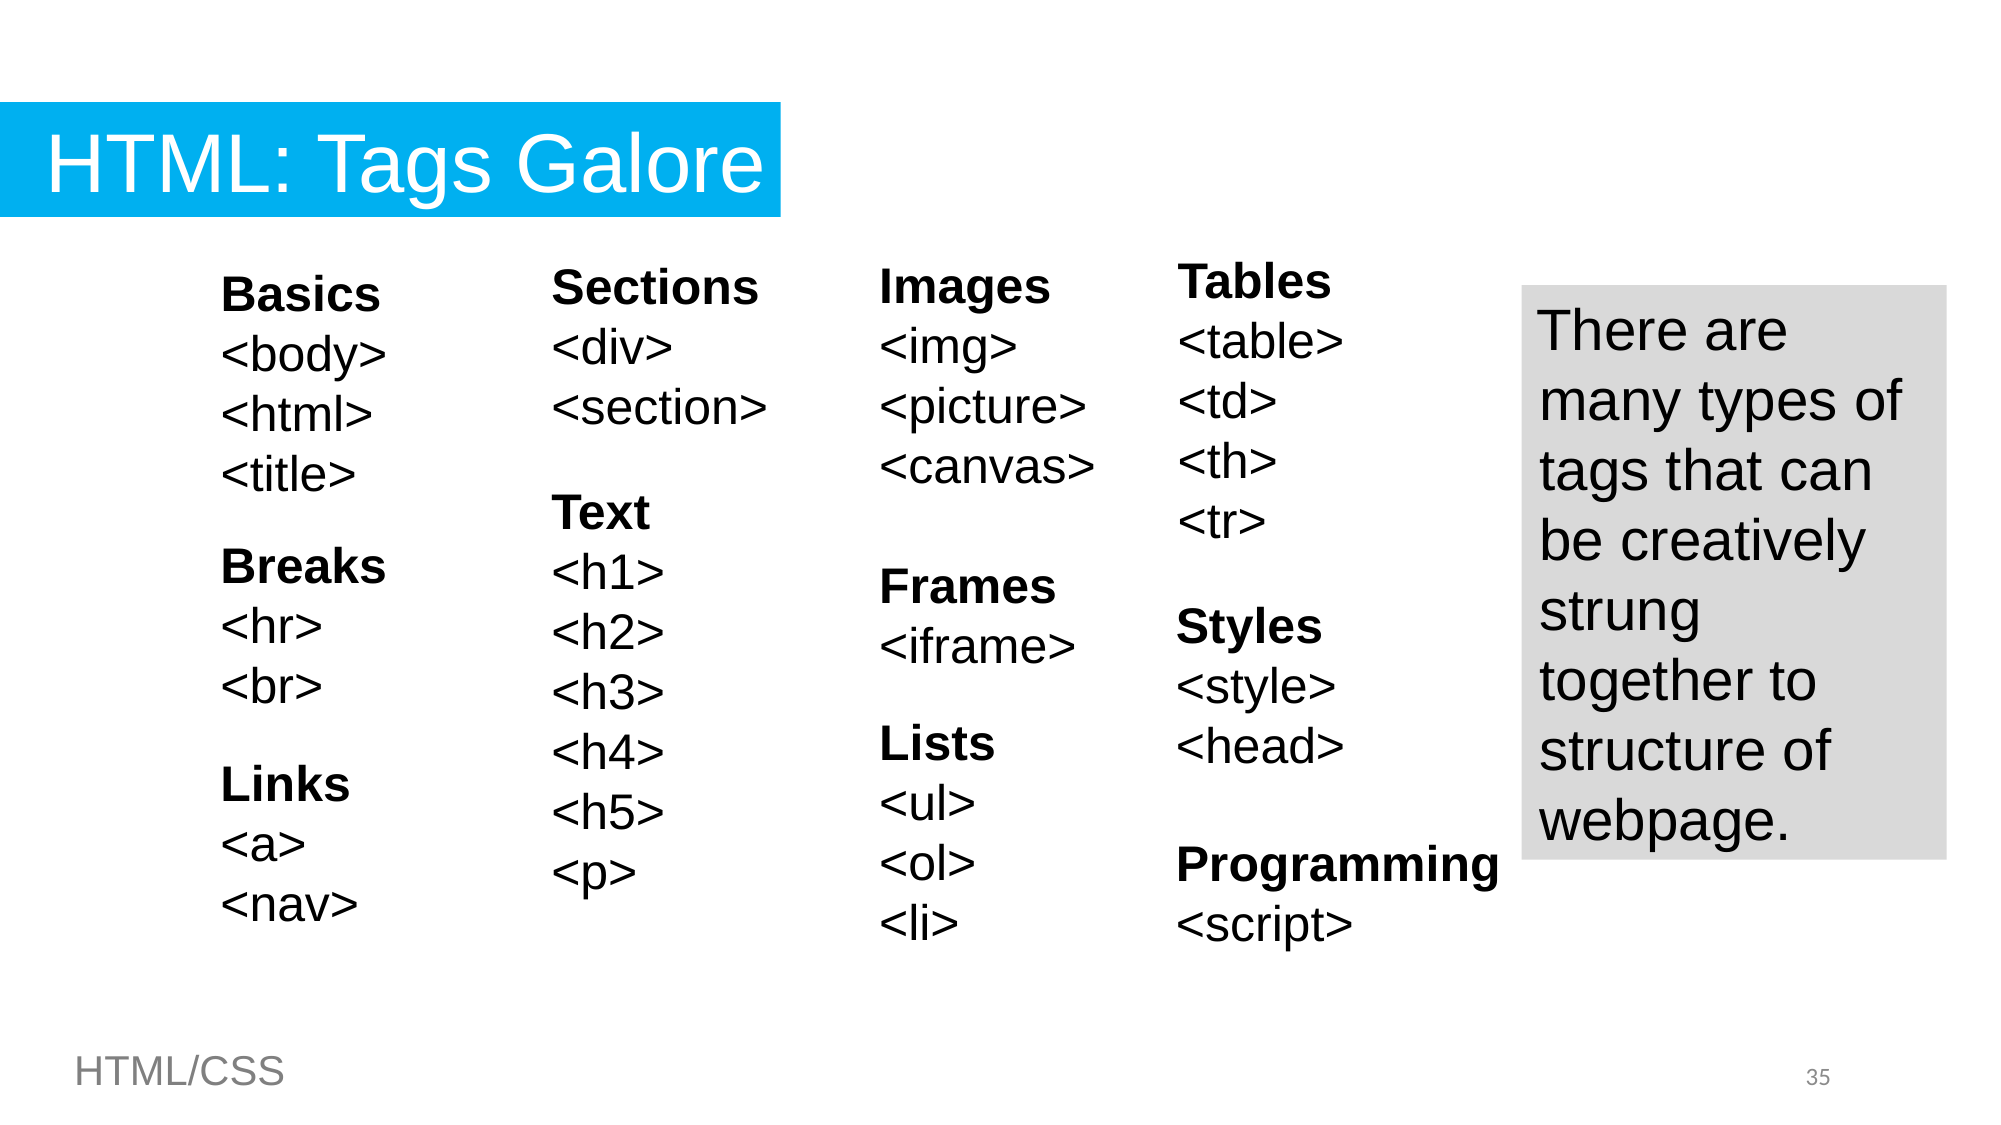

HTML: Tags Galore
Tables
<table>
<td>
<th>
<tr>
Images
<img>
<picture>
<canvas>
Sections
<div>
<section>
Basics
<body>
<html>
<title>
There are many types of tags that can be creatively strung together to structure of webpage.
Text
<h1>
<h2>
<h3>
<h4>
<h5>
<p>
Breaks
<hr>
<br>
Frames
<iframe>
Styles
<style>
<head>
Lists
<ul>
<ol>
<li>
Links
<a>
<nav>
Programming
<script>
HTML/CSS
35